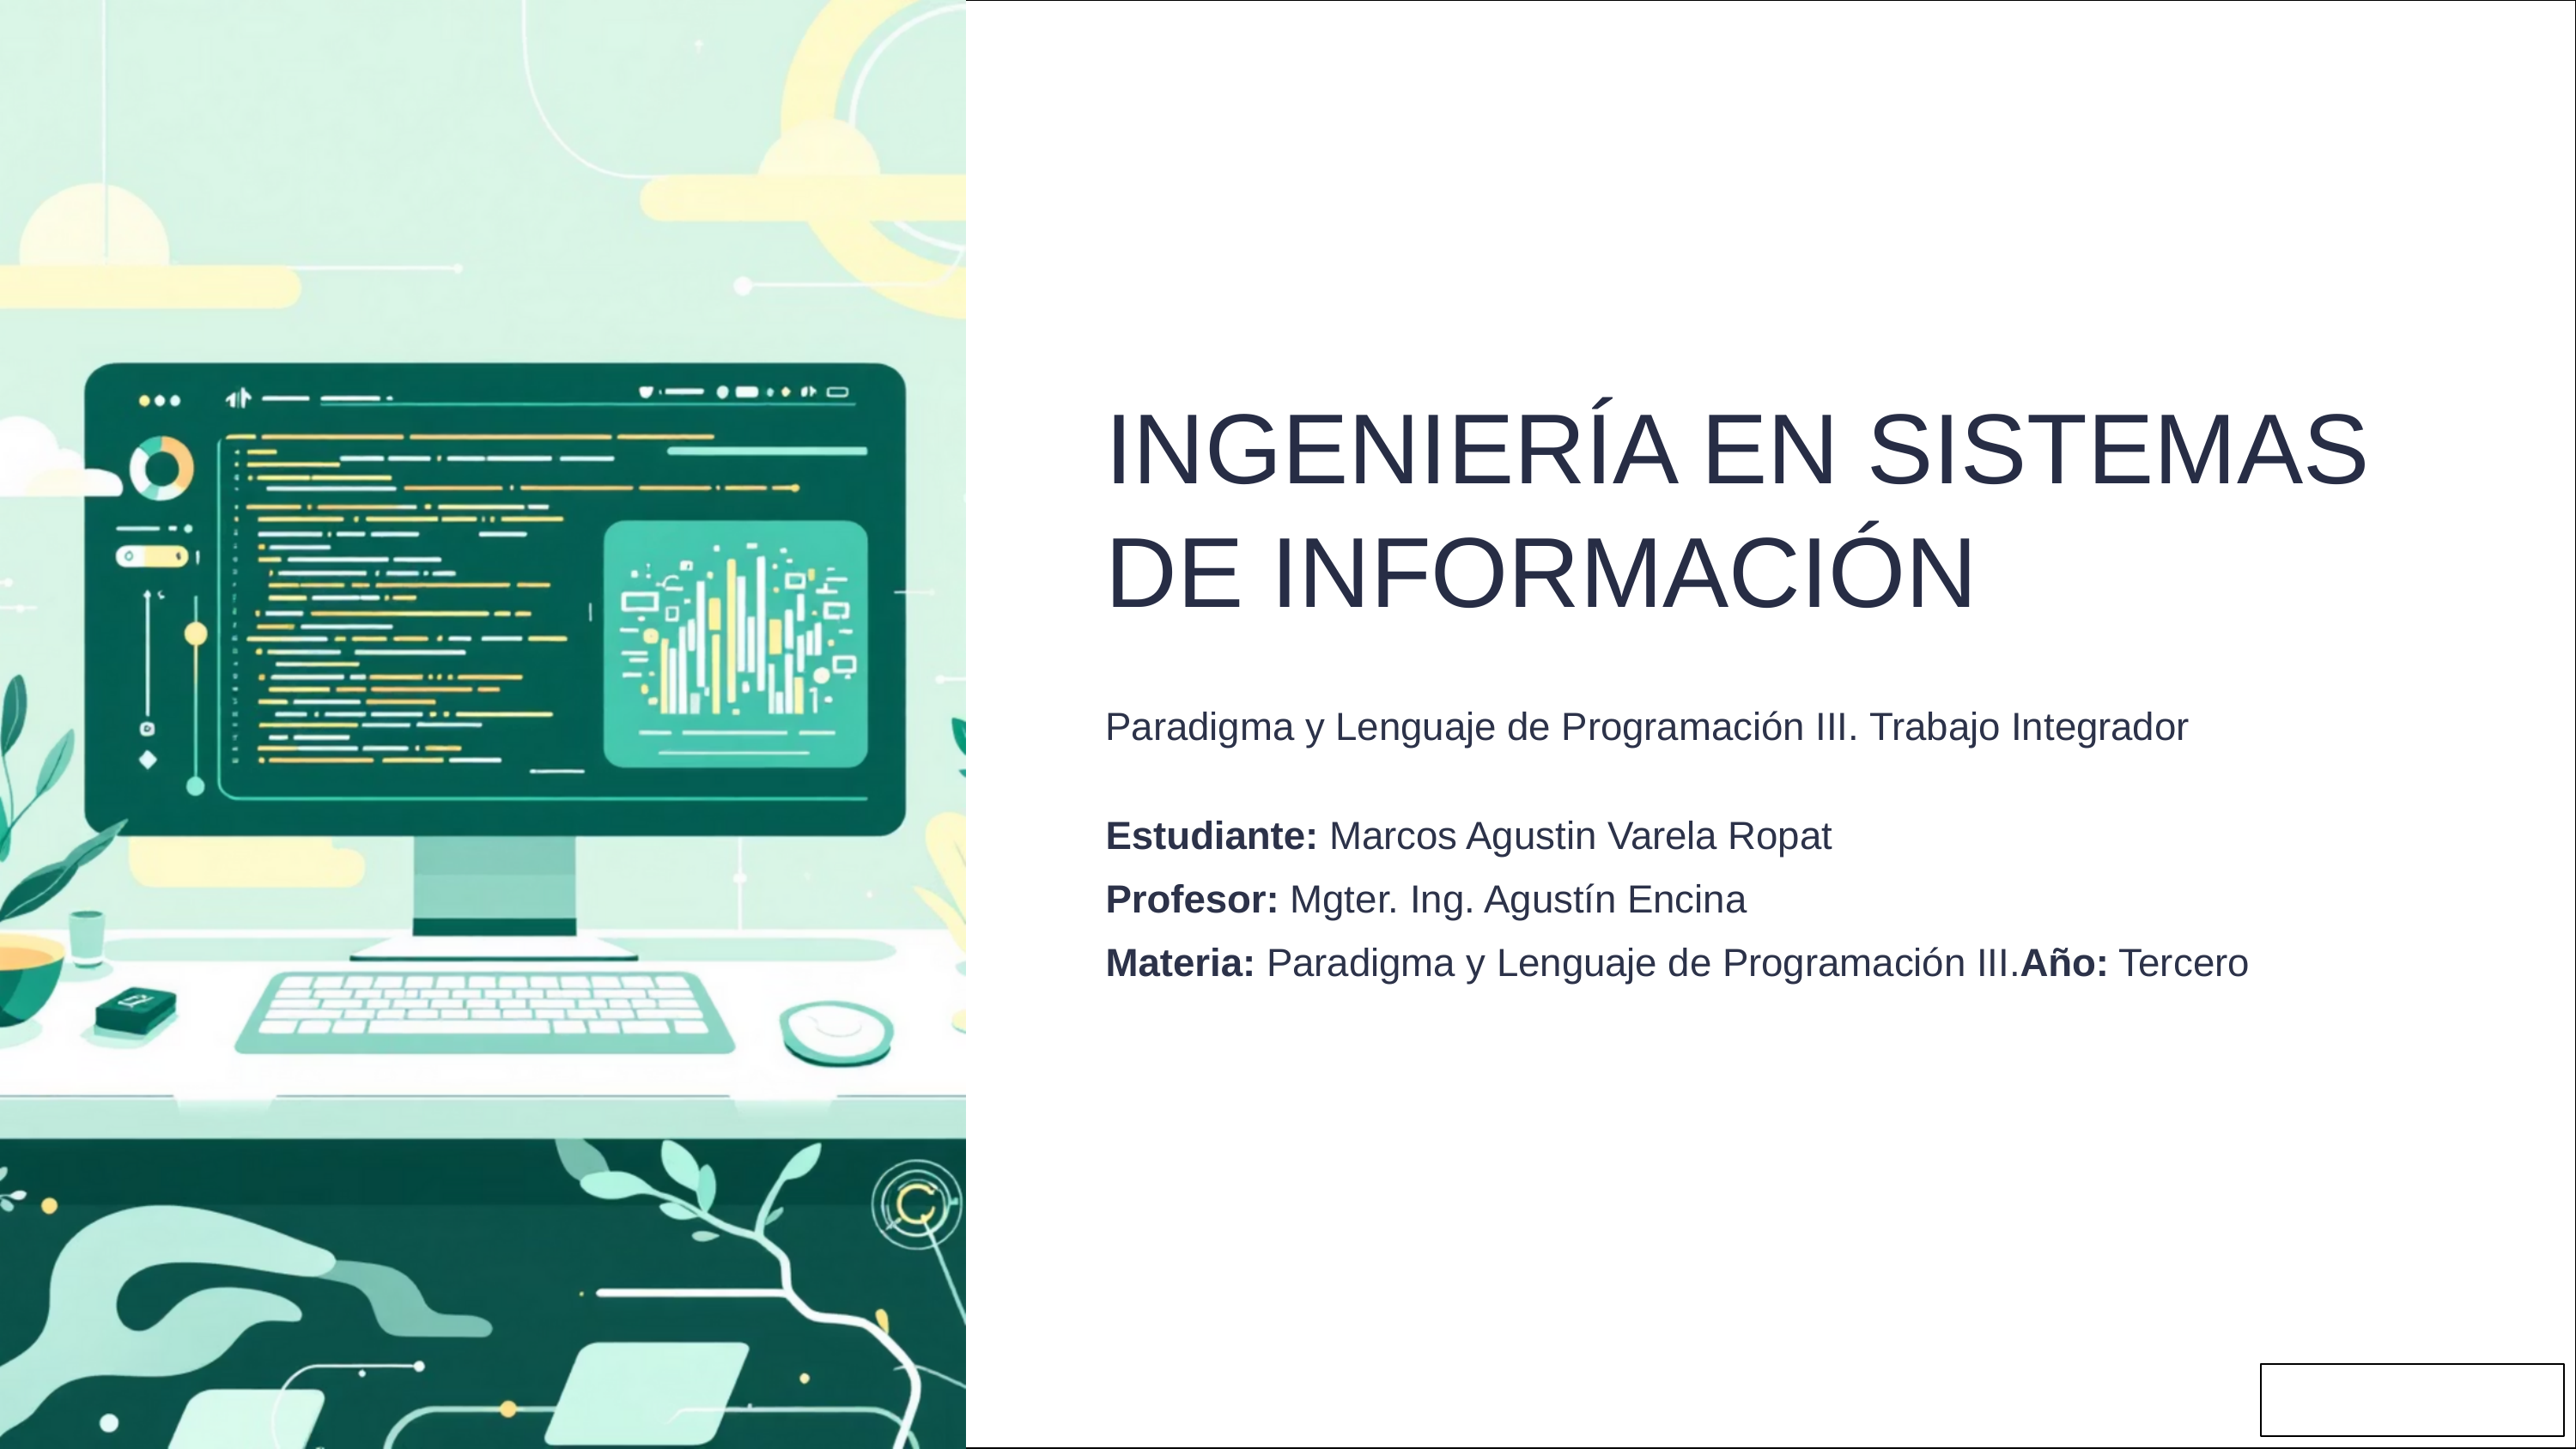

INGENIERÍA EN SISTEMAS DE INFORMACIÓN
Paradigma y Lenguaje de Programación III. Trabajo Integrador
Estudiante: Marcos Agustin Varela Ropat
Profesor: Mgter. Ing. Agustín Encina
Materia: Paradigma y Lenguaje de Programación III.Año: Tercero